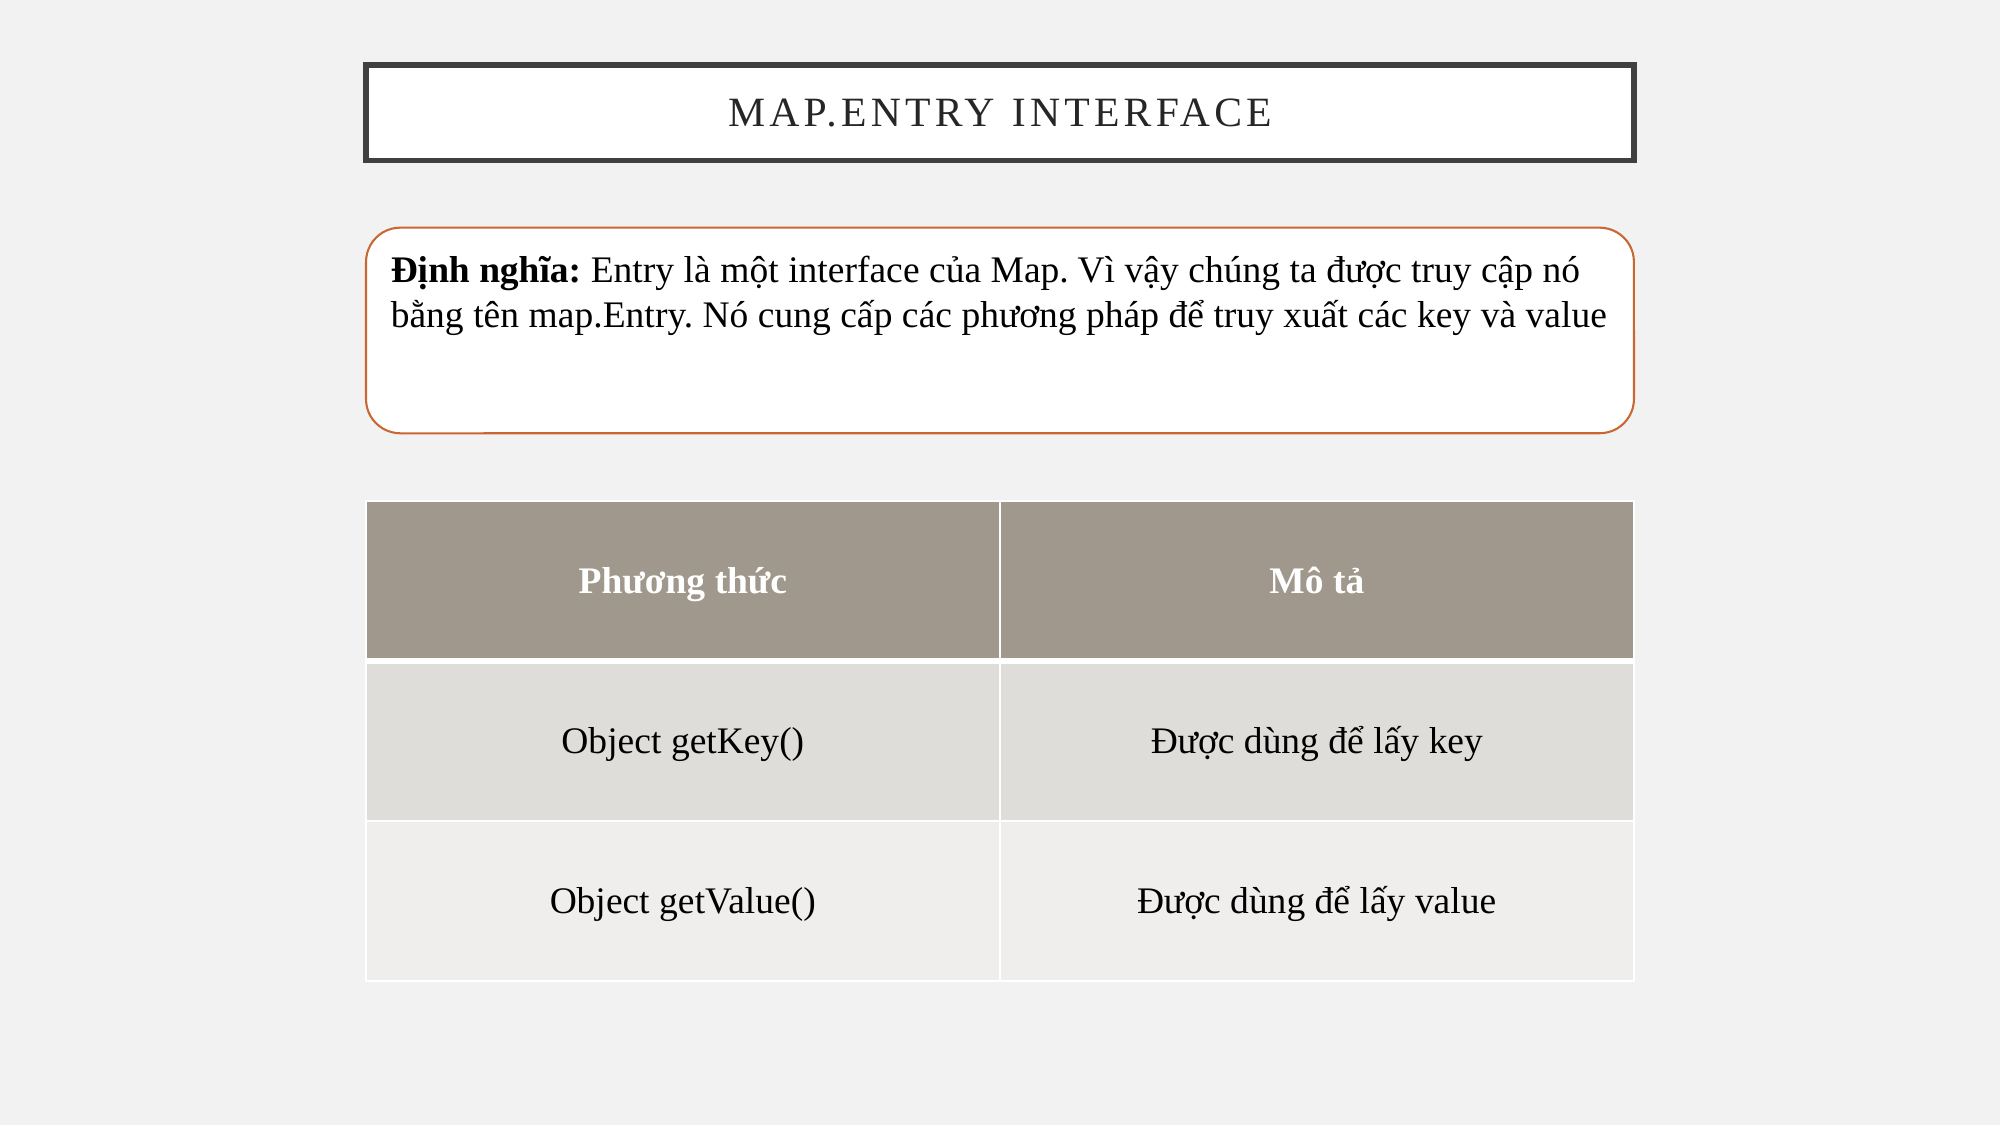

Map.entry interface
Định nghĩa: Entry là một interface của Map. Vì vậy chúng ta được truy cập nó bằng tên map.Entry. Nó cung cấp các phương pháp để truy xuất các key và value

| Phương thức | Mô tả |
| --- | --- |
| Object getKey() | Được dùng để lấy key |
| Object getValue() | Được dùng để lấy value |